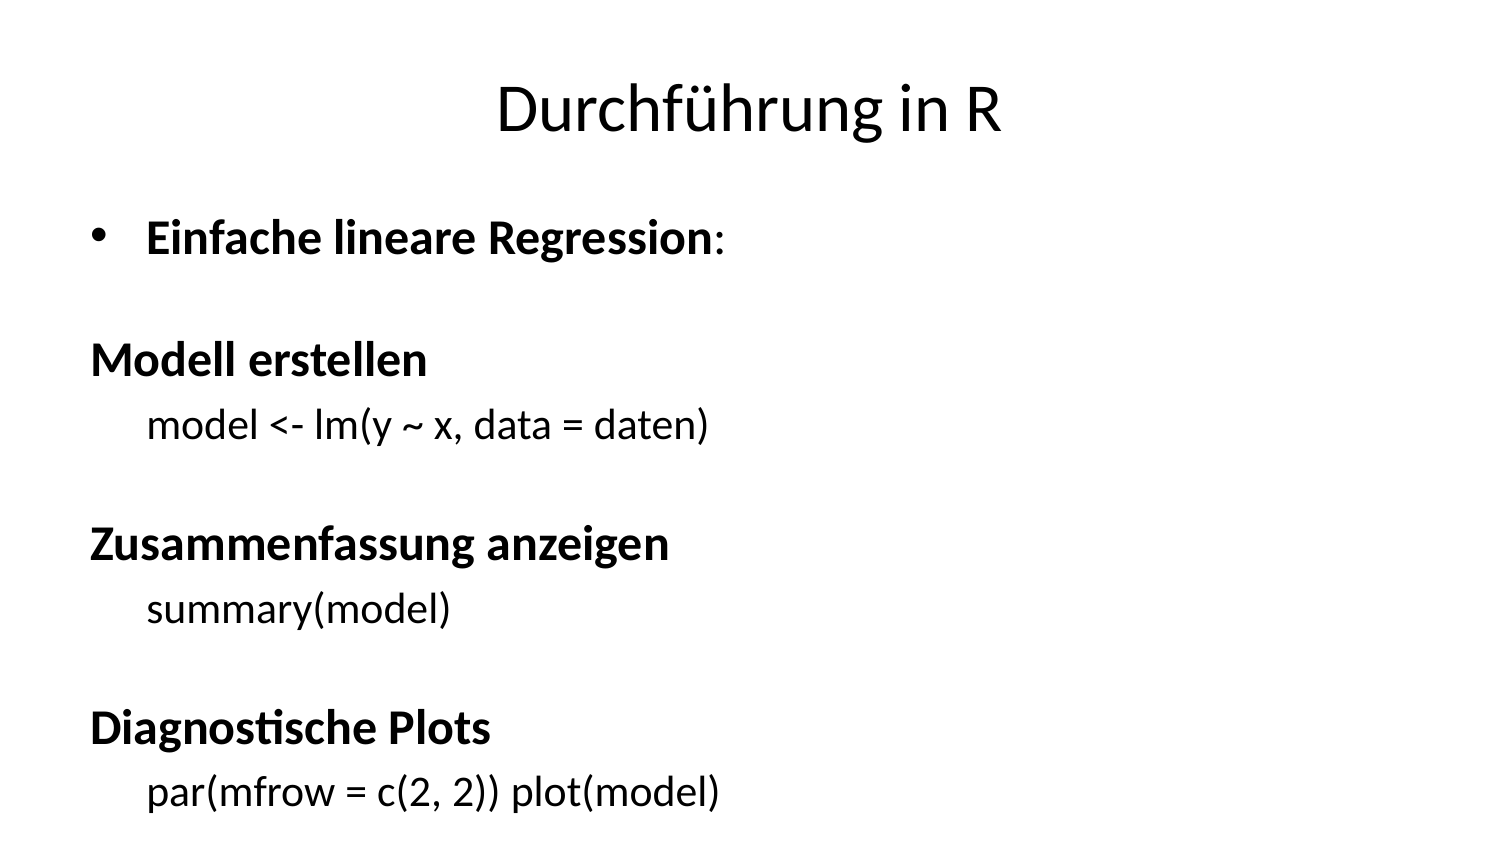

# Durchführung in R
Einfache lineare Regression:
Modell erstellen
model <- lm(y ~ x, data = daten)
Zusammenfassung anzeigen
summary(model)
Diagnostische Plots
par(mfrow = c(2, 2)) plot(model)